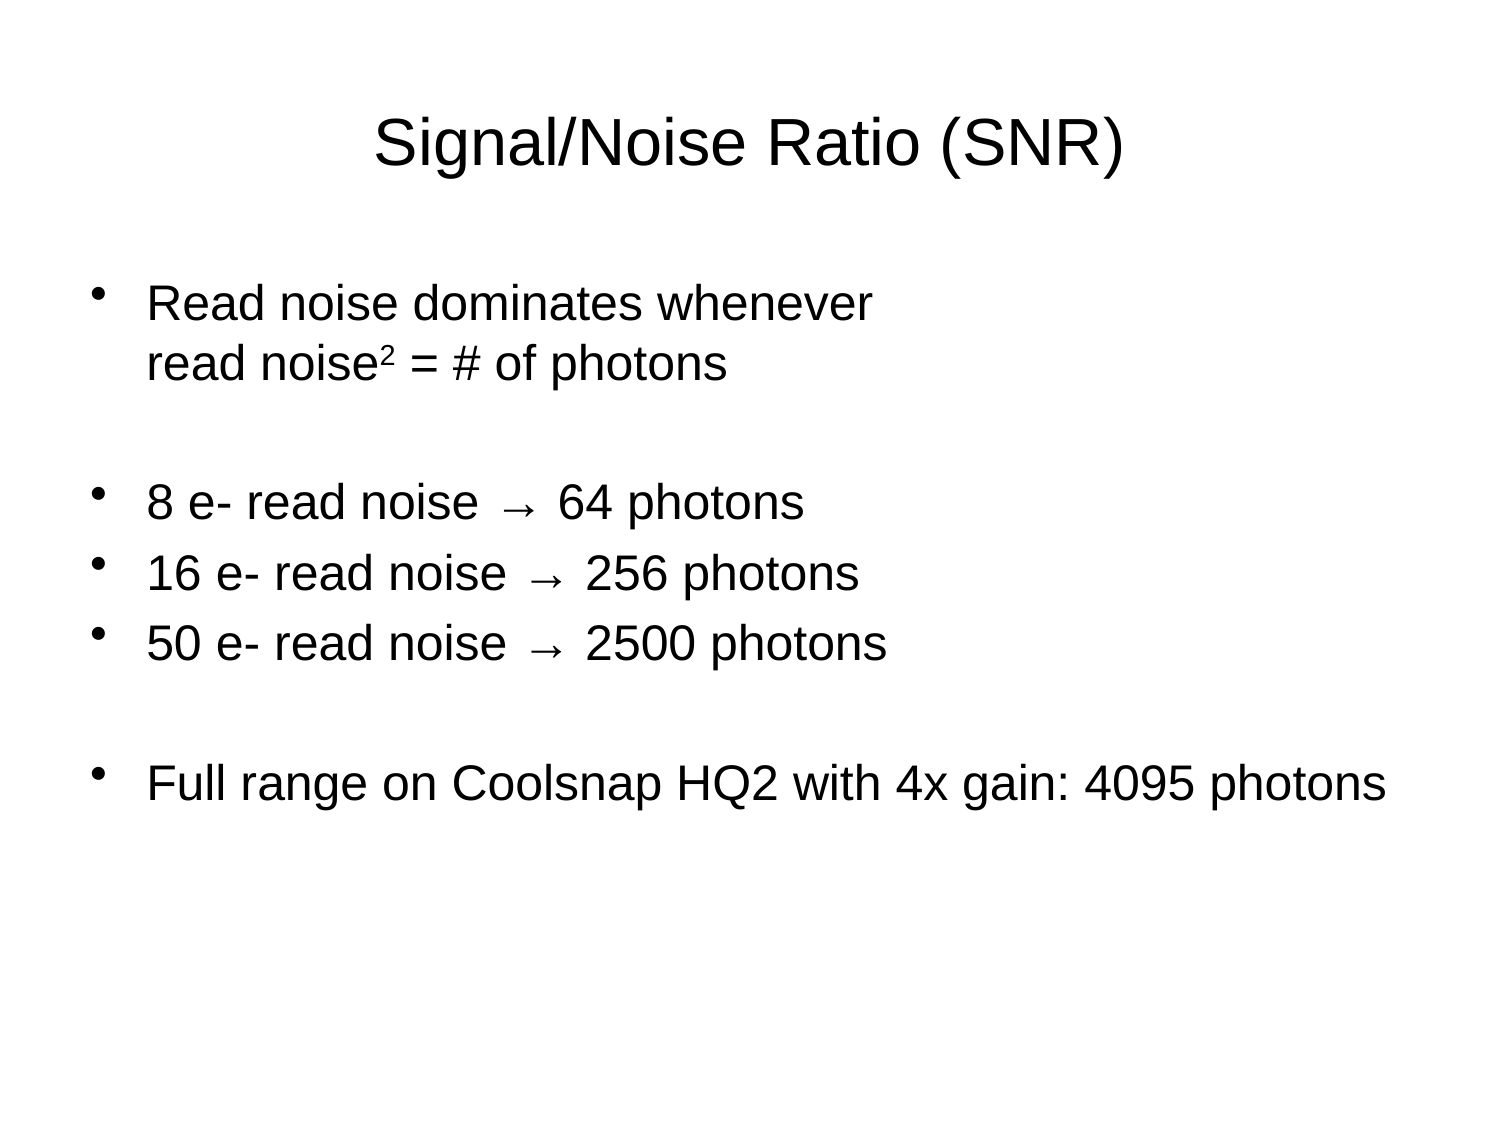

# Signal/Noise Ratio (SNR)
Read noise dominates whenever
read noise2 = # of photons

8 e- read noise → 64 photons
16 e- read noise → 256 photons
50 e- read noise → 2500 photons

Full range on Coolsnap HQ2 with 4x gain: 4095 photons